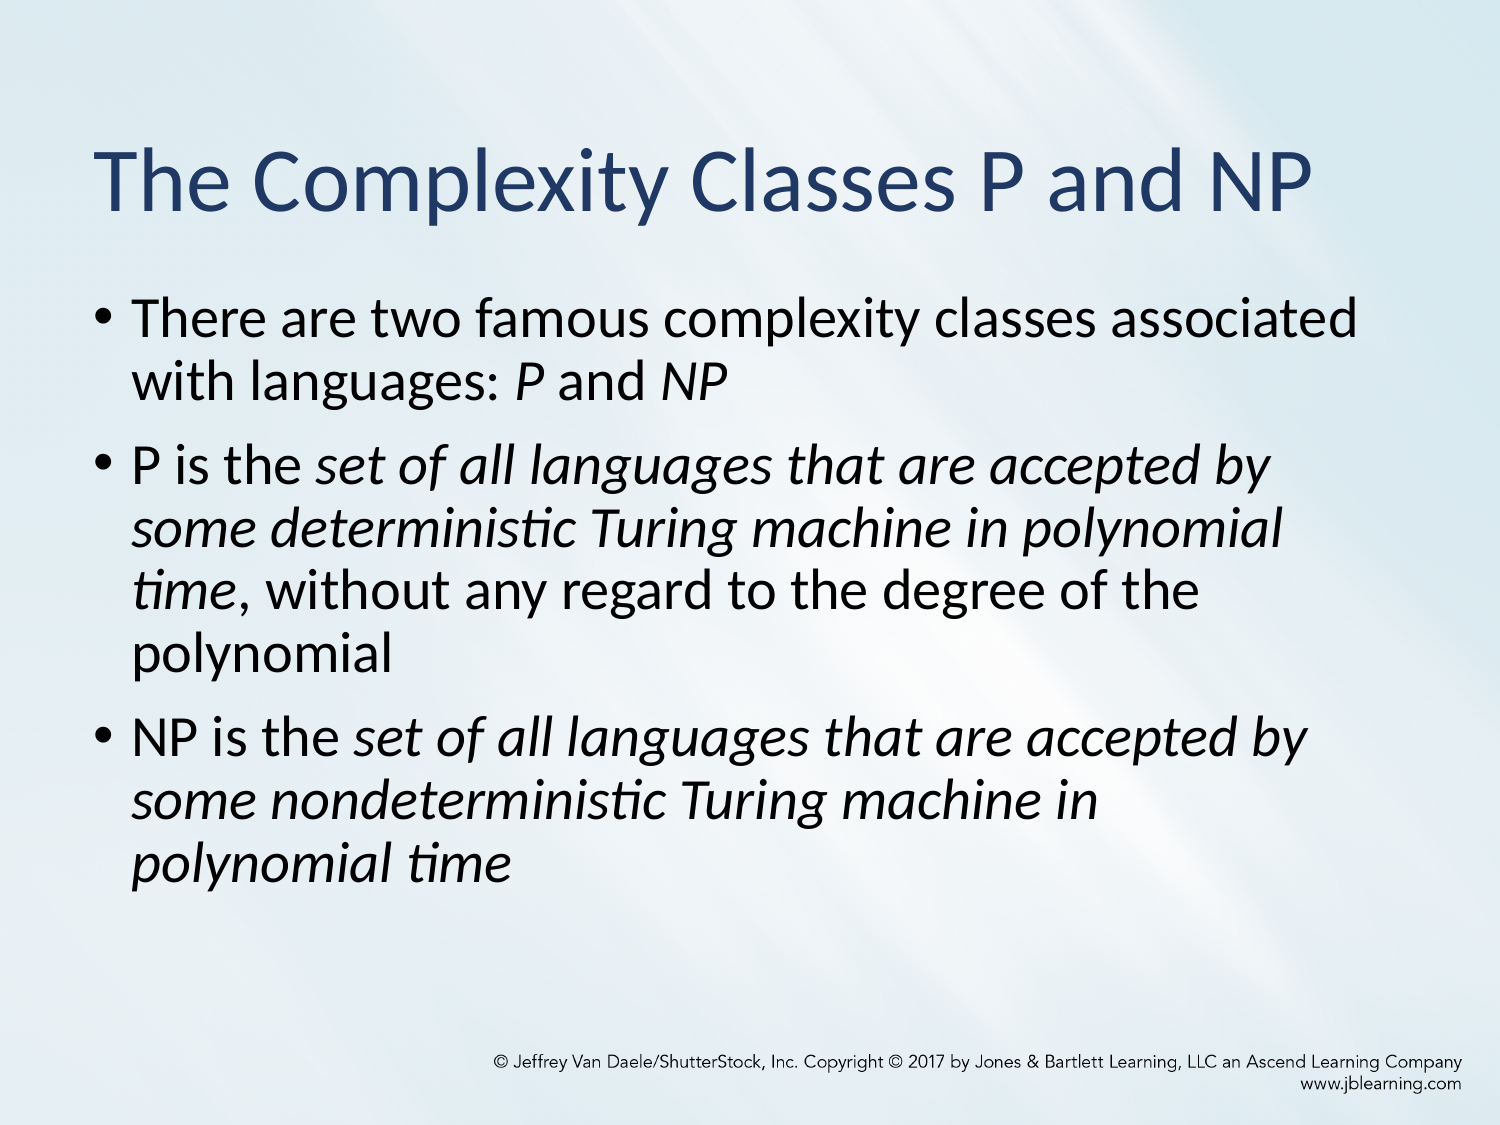

# The Complexity Classes P and NP
There are two famous complexity classes associated with languages: P and NP
P is the set of all languages that are accepted by some deterministic Turing machine in polynomial time, without any regard to the degree of the polynomial
NP is the set of all languages that are accepted by some nondeterministic Turing machine in polynomial time